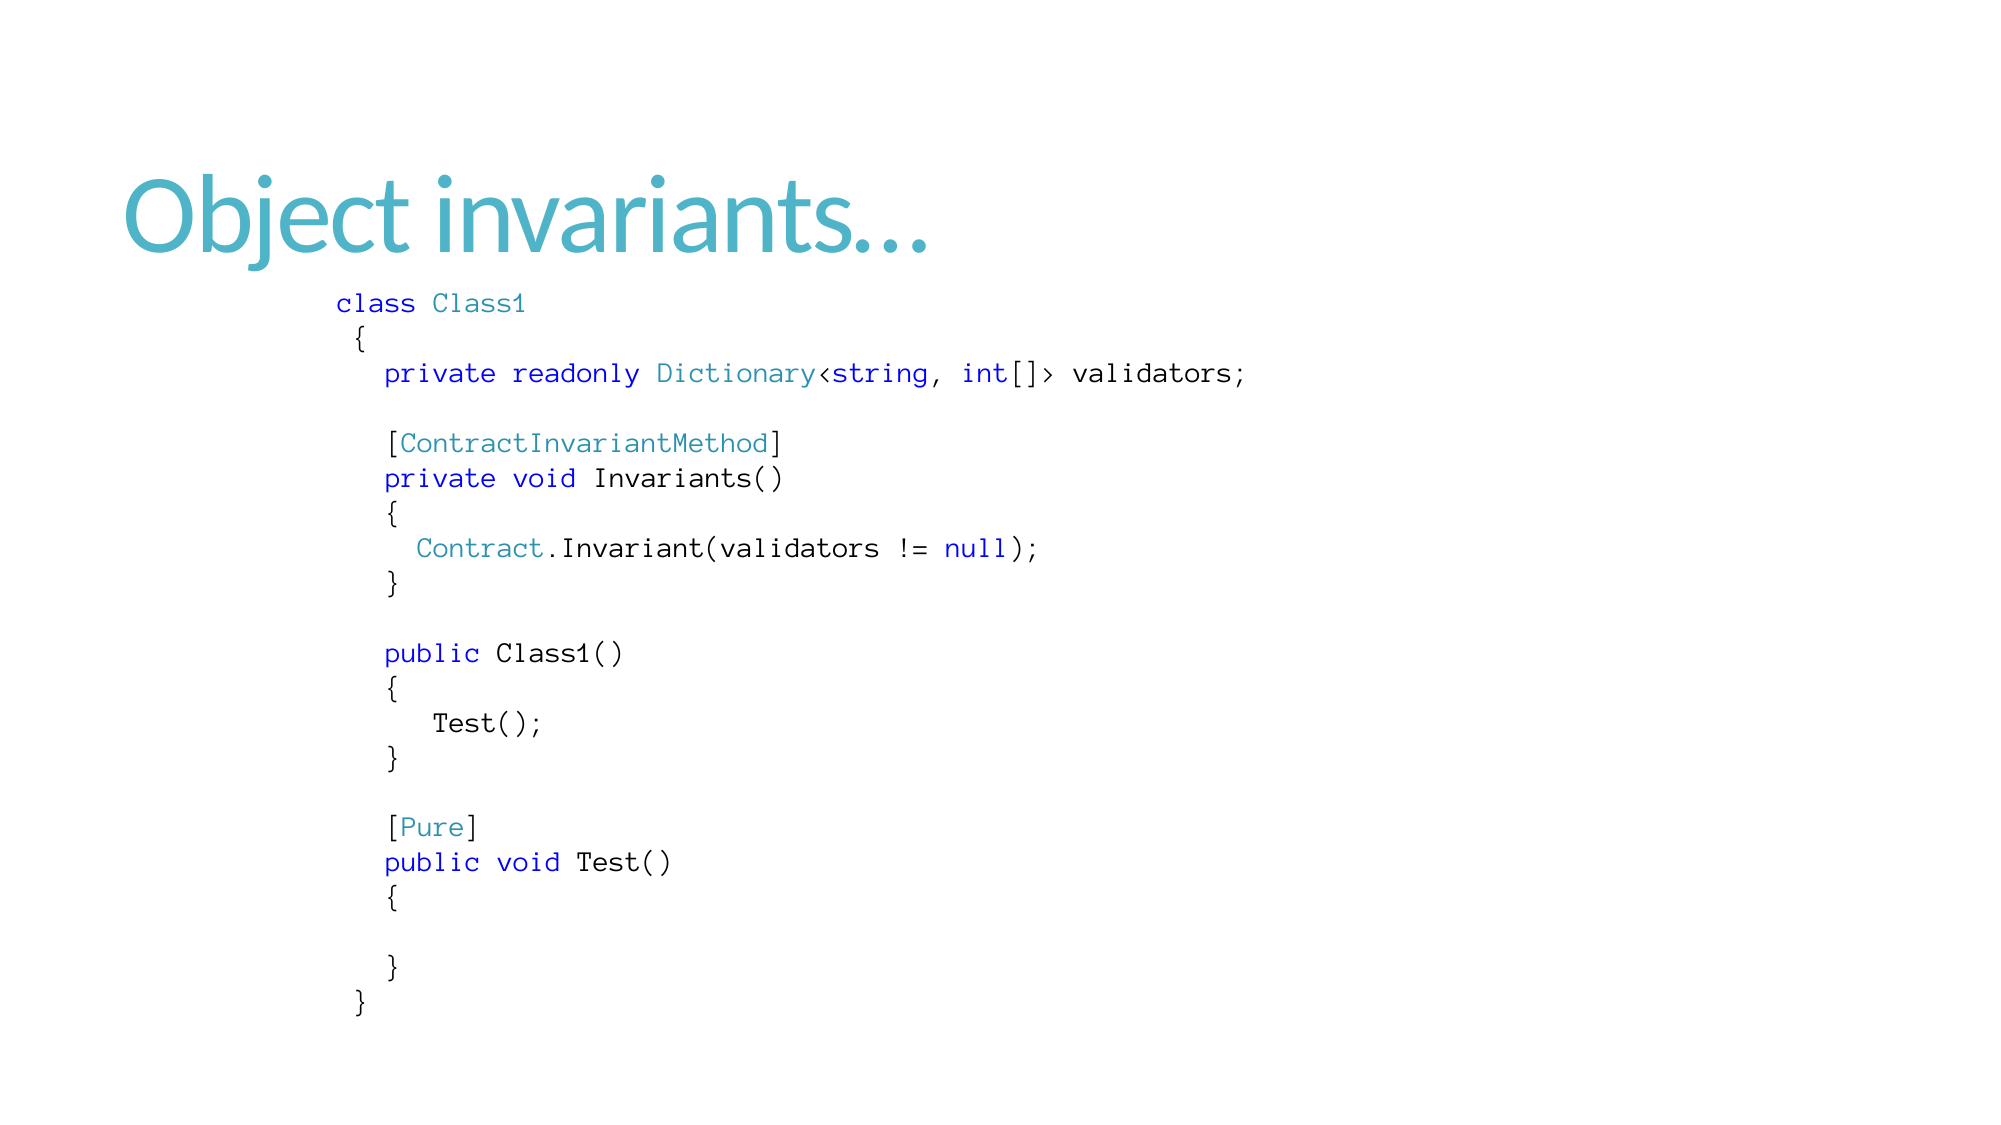

# Object invariants…
 class Class1
  {
    private readonly Dictionary<string, int[]> validators;

    [ContractInvariantMethod]
    private void Invariants()
    {
      Contract.Invariant(validators != null);
    }

    public Class1()
    {
       Test();
    }

    [Pure]
    public void Test()
    {

    }
  }